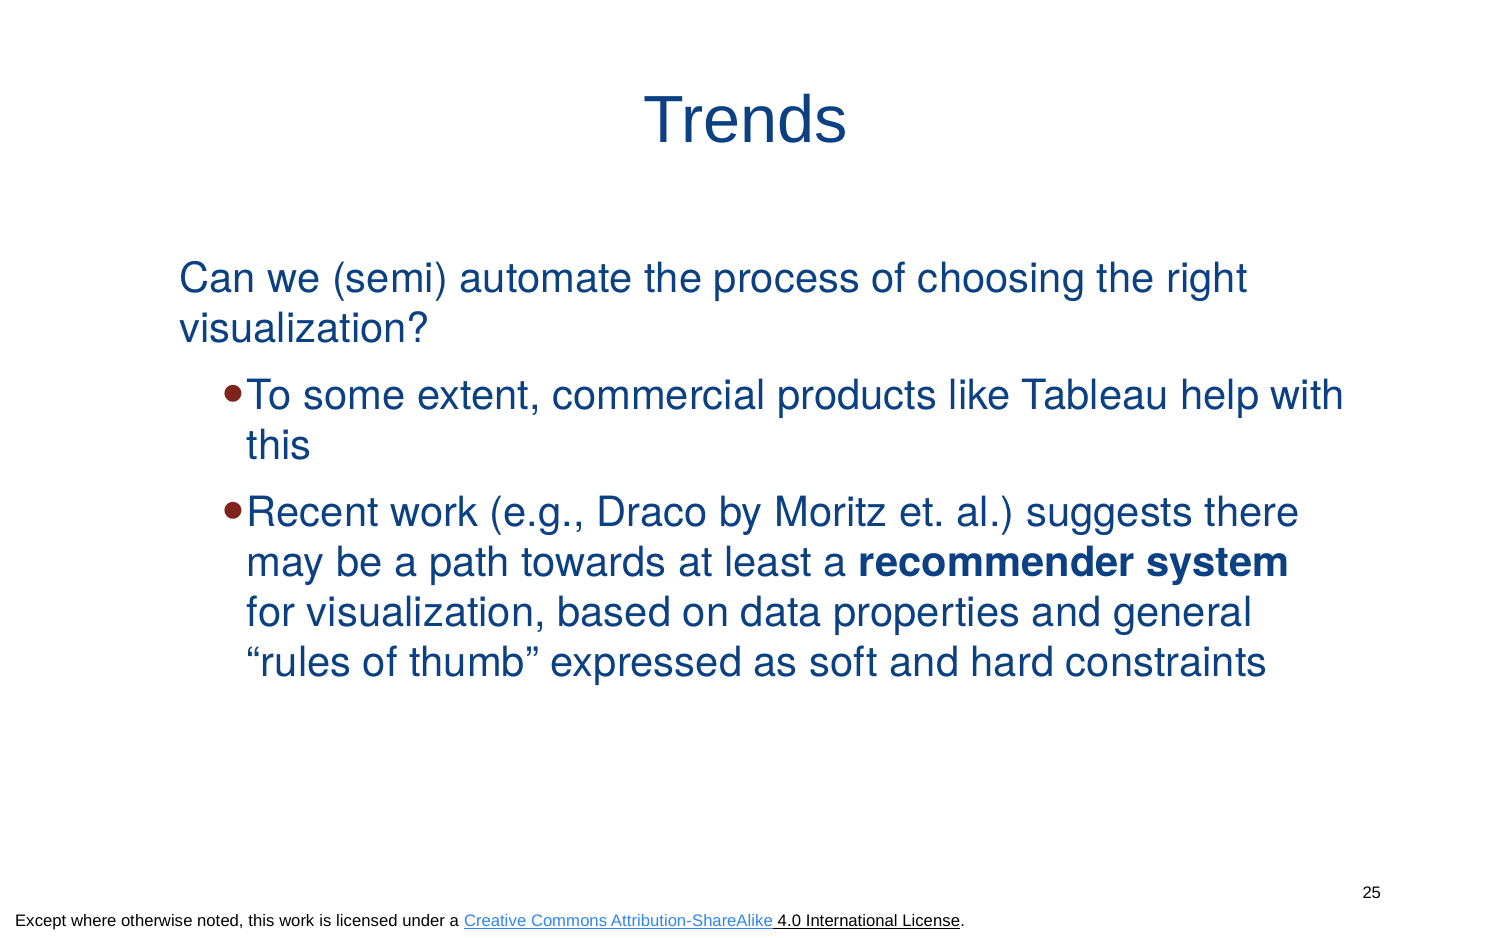

# Trends
Can we (semi) automate the process of choosing the right visualization?
To some extent, commercial products like Tableau help with this
Recent work (e.g., Draco by Moritz et. al.) suggests there may be a path towards at least a recommender system for visualization, based on data properties and general “rules of thumb” expressed as soft and hard constraints

25